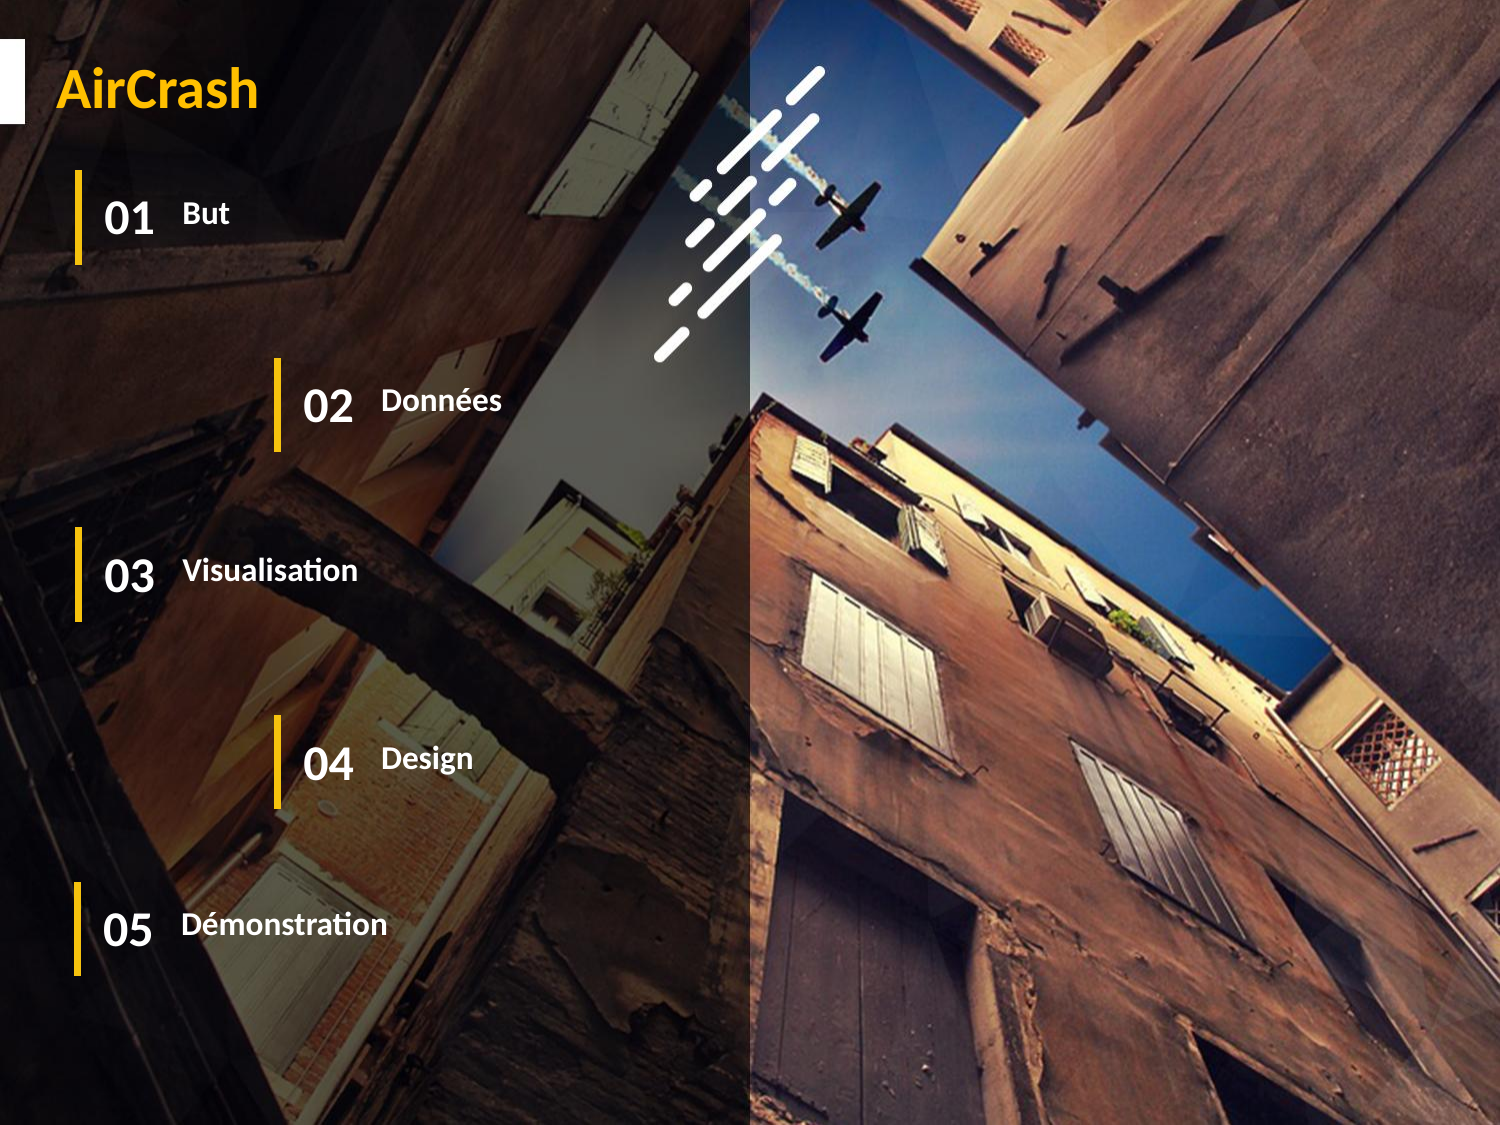

AirCrash
01

But

02

Données

03

Visualisation

04

Design

05

Démonstration